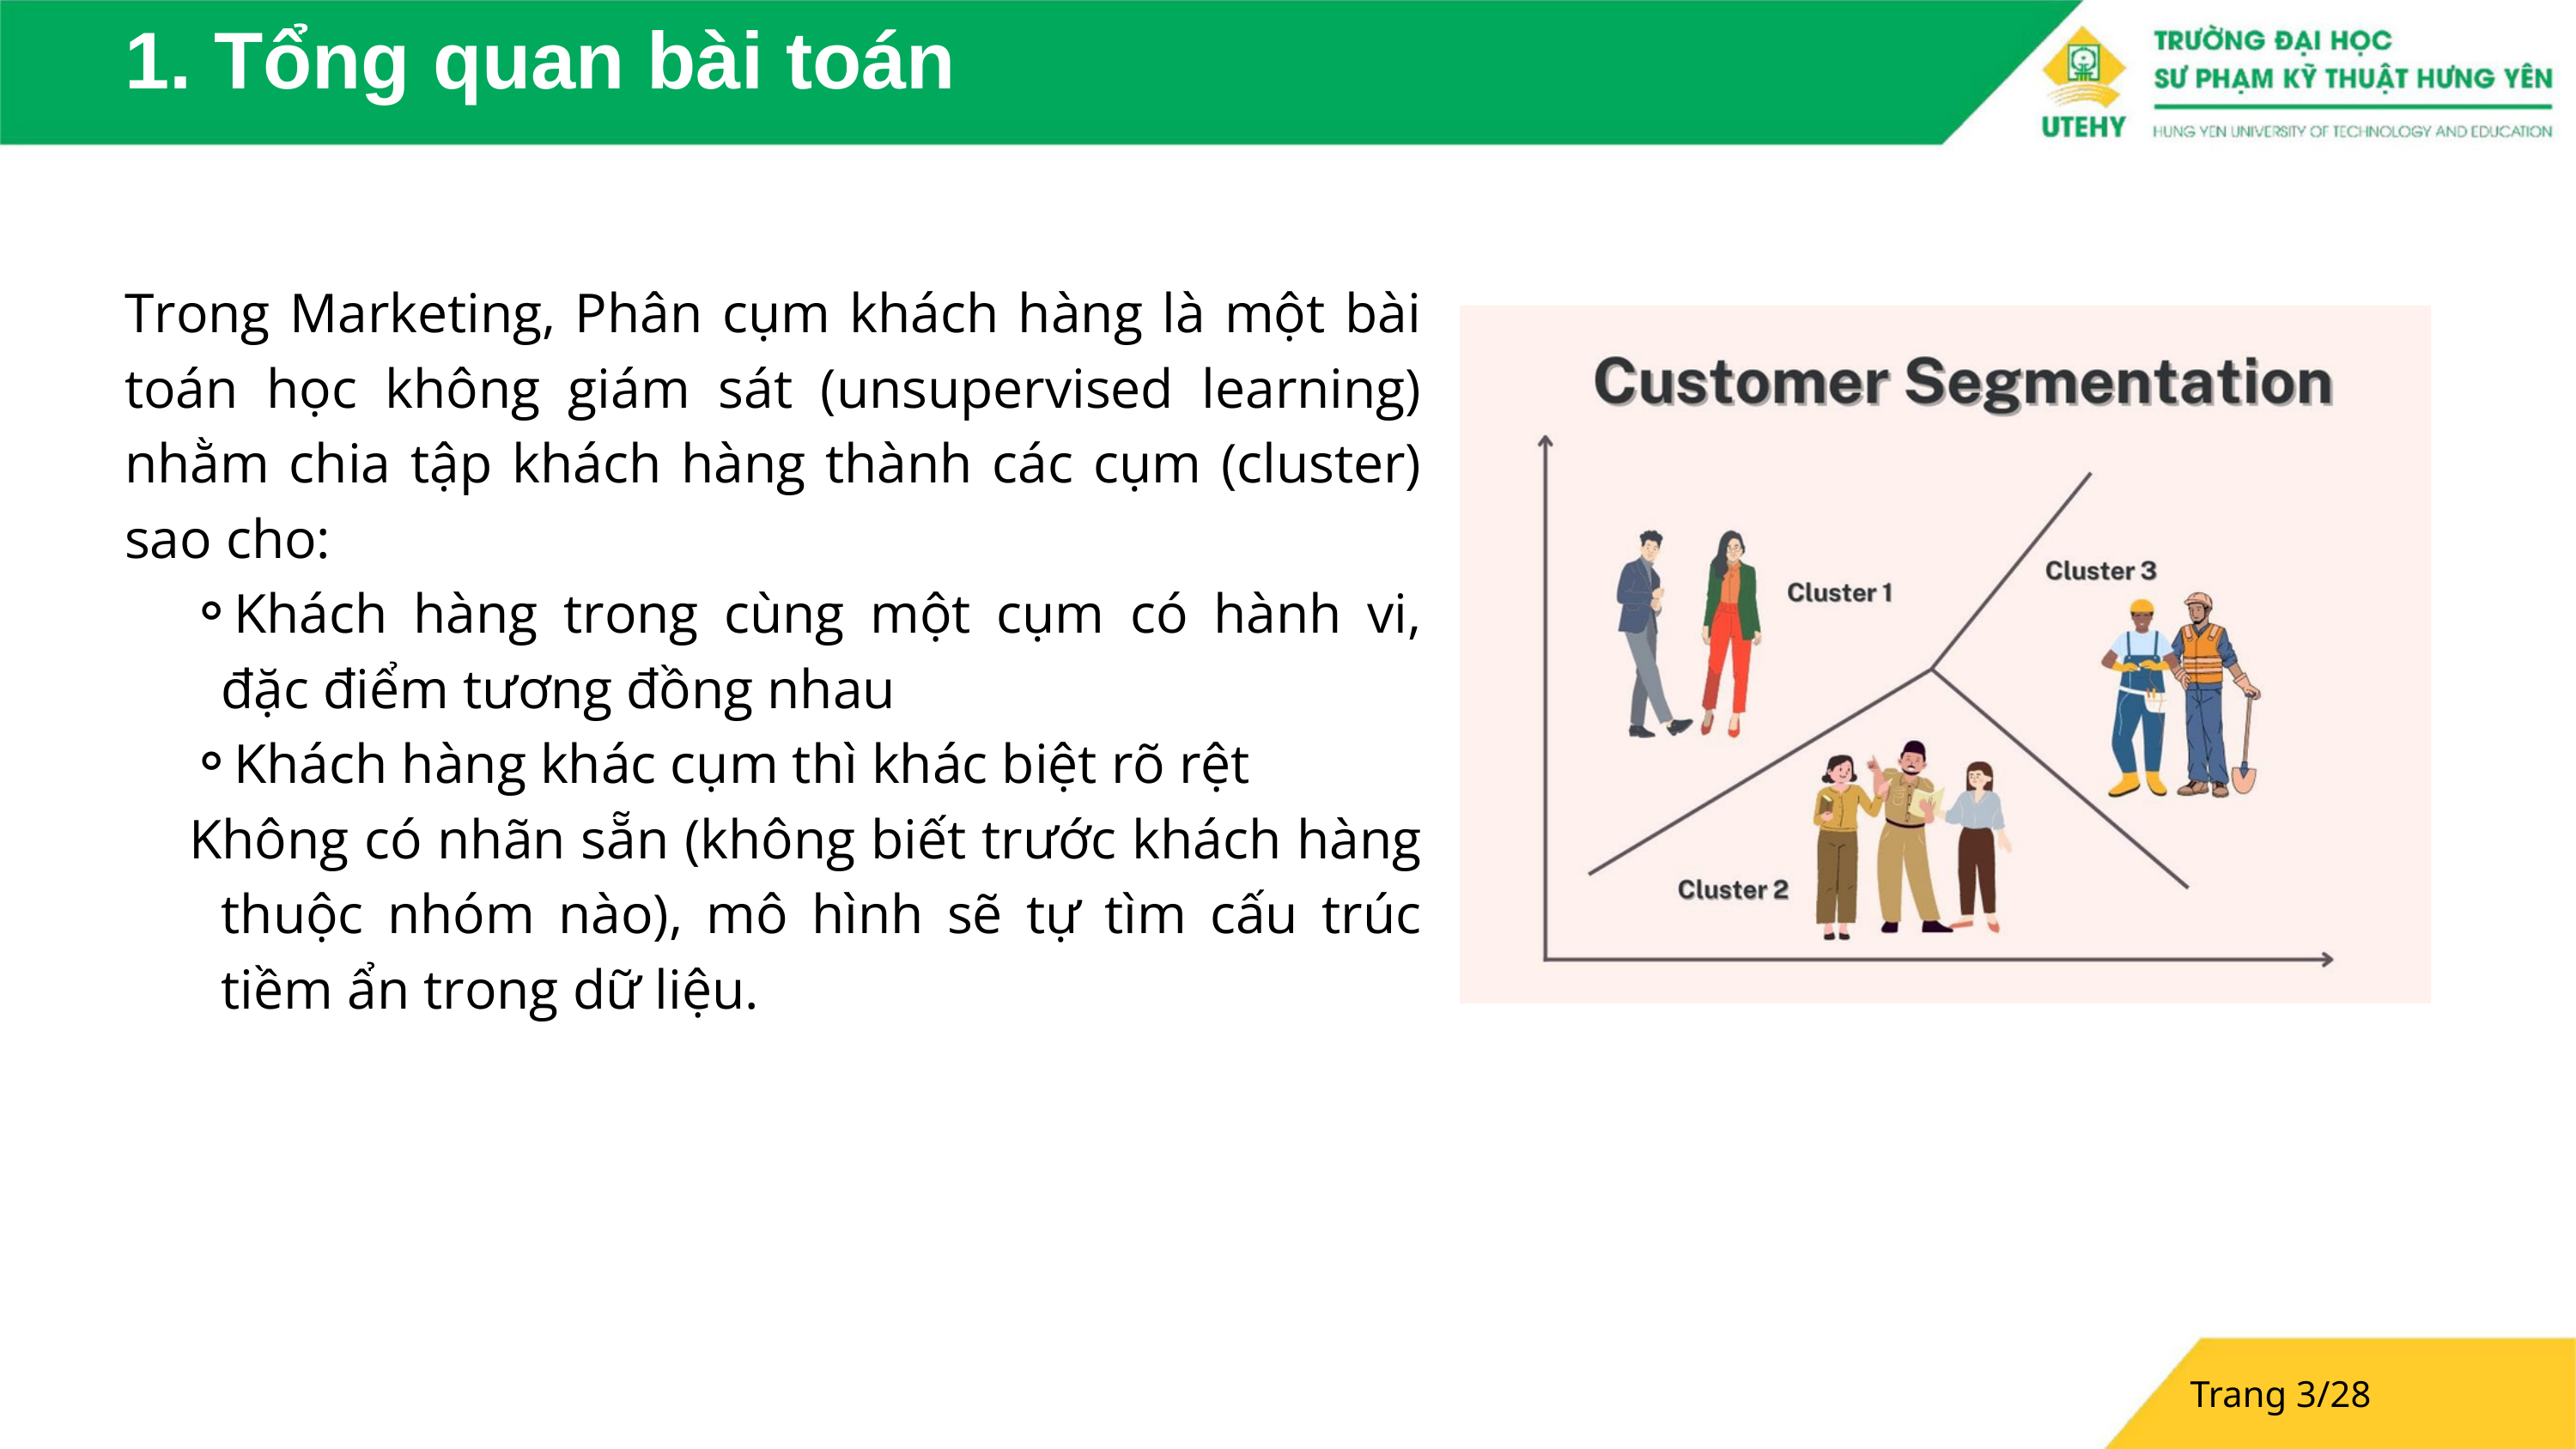

1. Tổng quan bài toán
Trong Marketing, Phân cụm khách hàng là một bài toán học không giám sát (unsupervised learning) nhằm chia tập khách hàng thành các cụm (cluster) sao cho:
Khách hàng trong cùng một cụm có hành vi, đặc điểm tương đồng nhau
Khách hàng khác cụm thì khác biệt rõ rệt
Không có nhãn sẵn (không biết trước khách hàng thuộc nhóm nào), mô hình sẽ tự tìm cấu trúc tiềm ẩn trong dữ liệu.

Trang 3/28